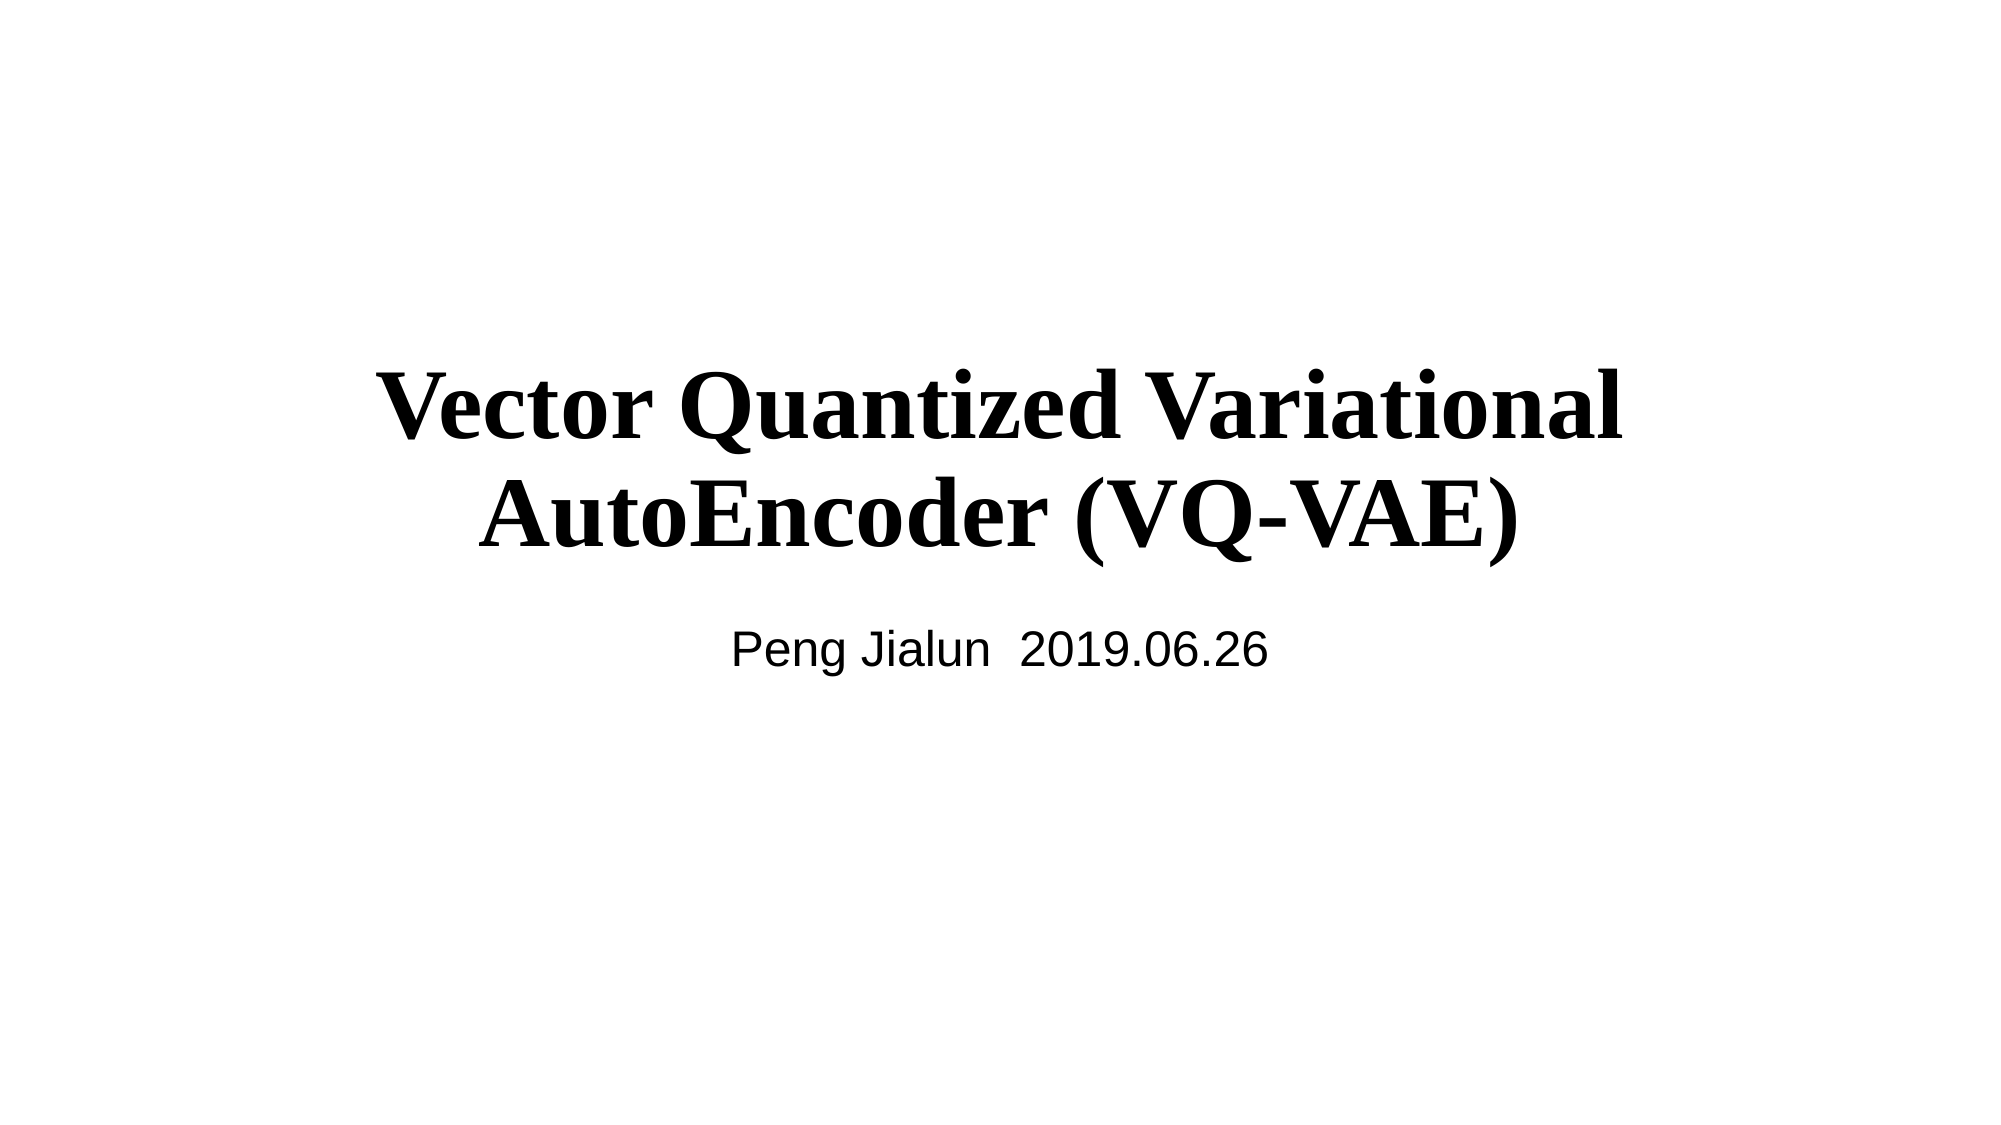

# Vector Quantized Variational AutoEncoder (VQ-VAE)
Peng Jialun  2019.06.26